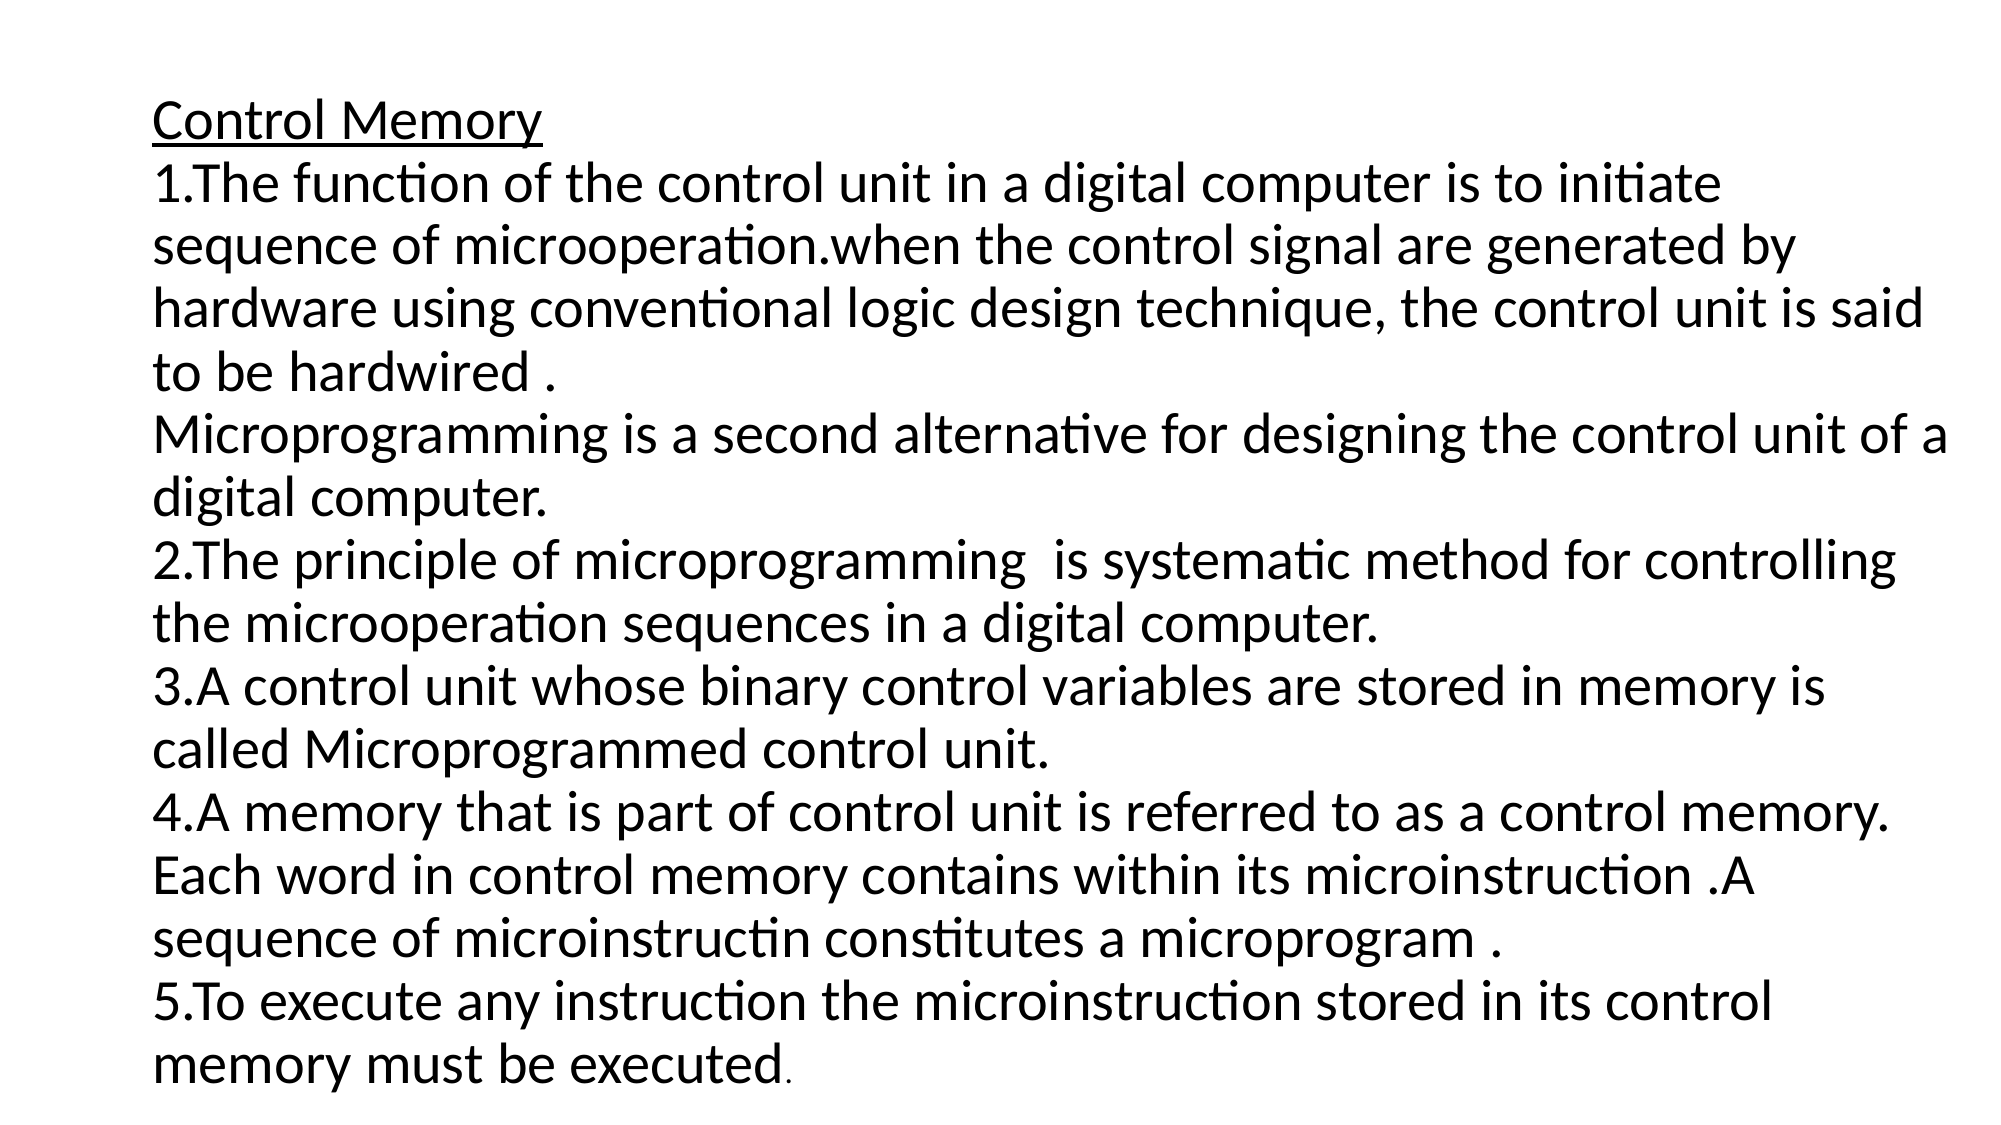

# Control Memory 1.The function of the control unit in a digital computer is to initiate sequence of microoperation.when the control signal are generated by hardware using conventional logic design technique, the control unit is said to be hardwired . Microprogramming is a second alternative for designing the control unit of a digital computer. 2.The principle of microprogramming  is systematic method for controlling the microoperation sequences in a digital computer. 3.A control unit whose binary control variables are stored in memory is called Microprogrammed control unit. 4.A memory that is part of control unit is referred to as a control memory. Each word in control memory contains within its microinstruction .A sequence of microinstructin constitutes a microprogram . 5.To execute any instruction the microinstruction stored in its control memory must be executed.